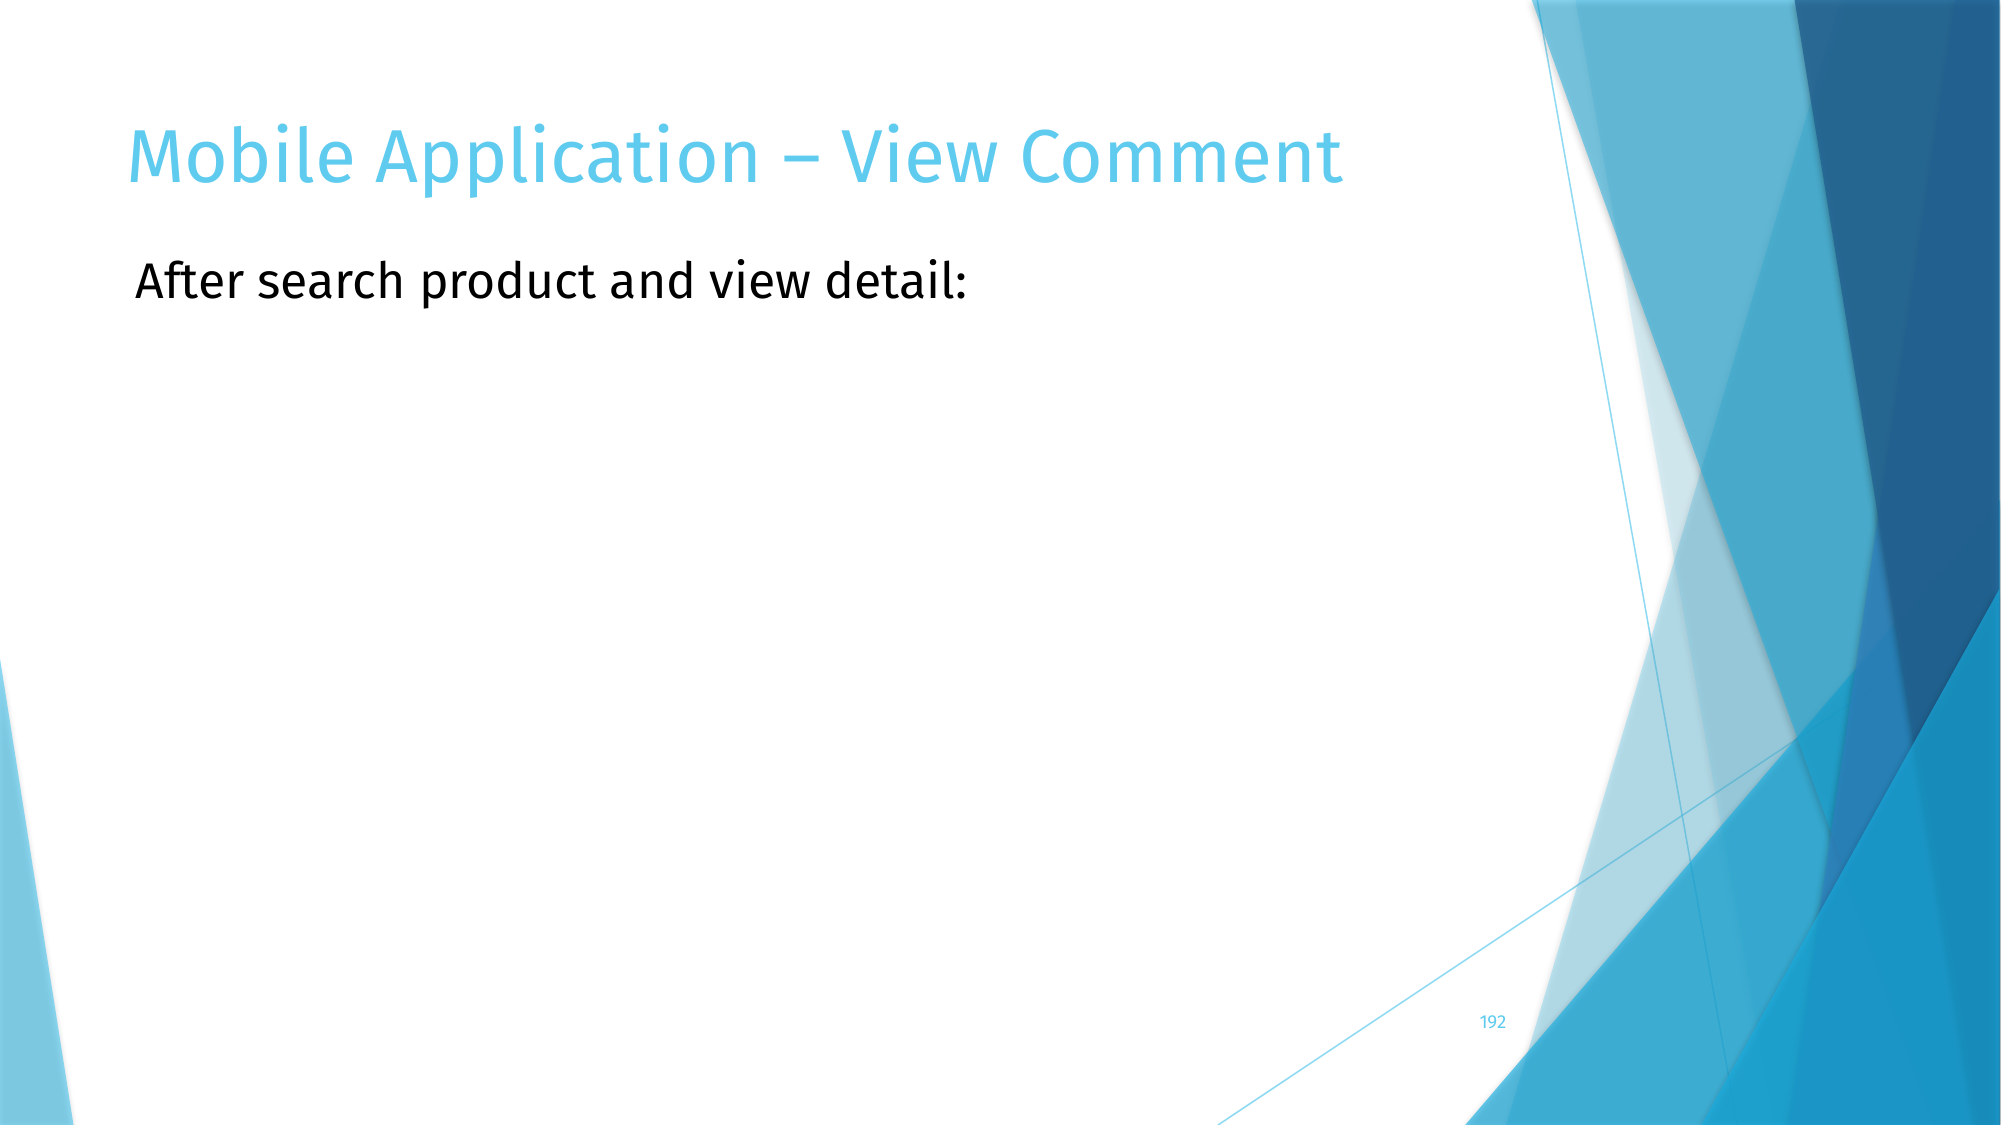

# Mobile Application – View Comment
After search product and view detail:
192